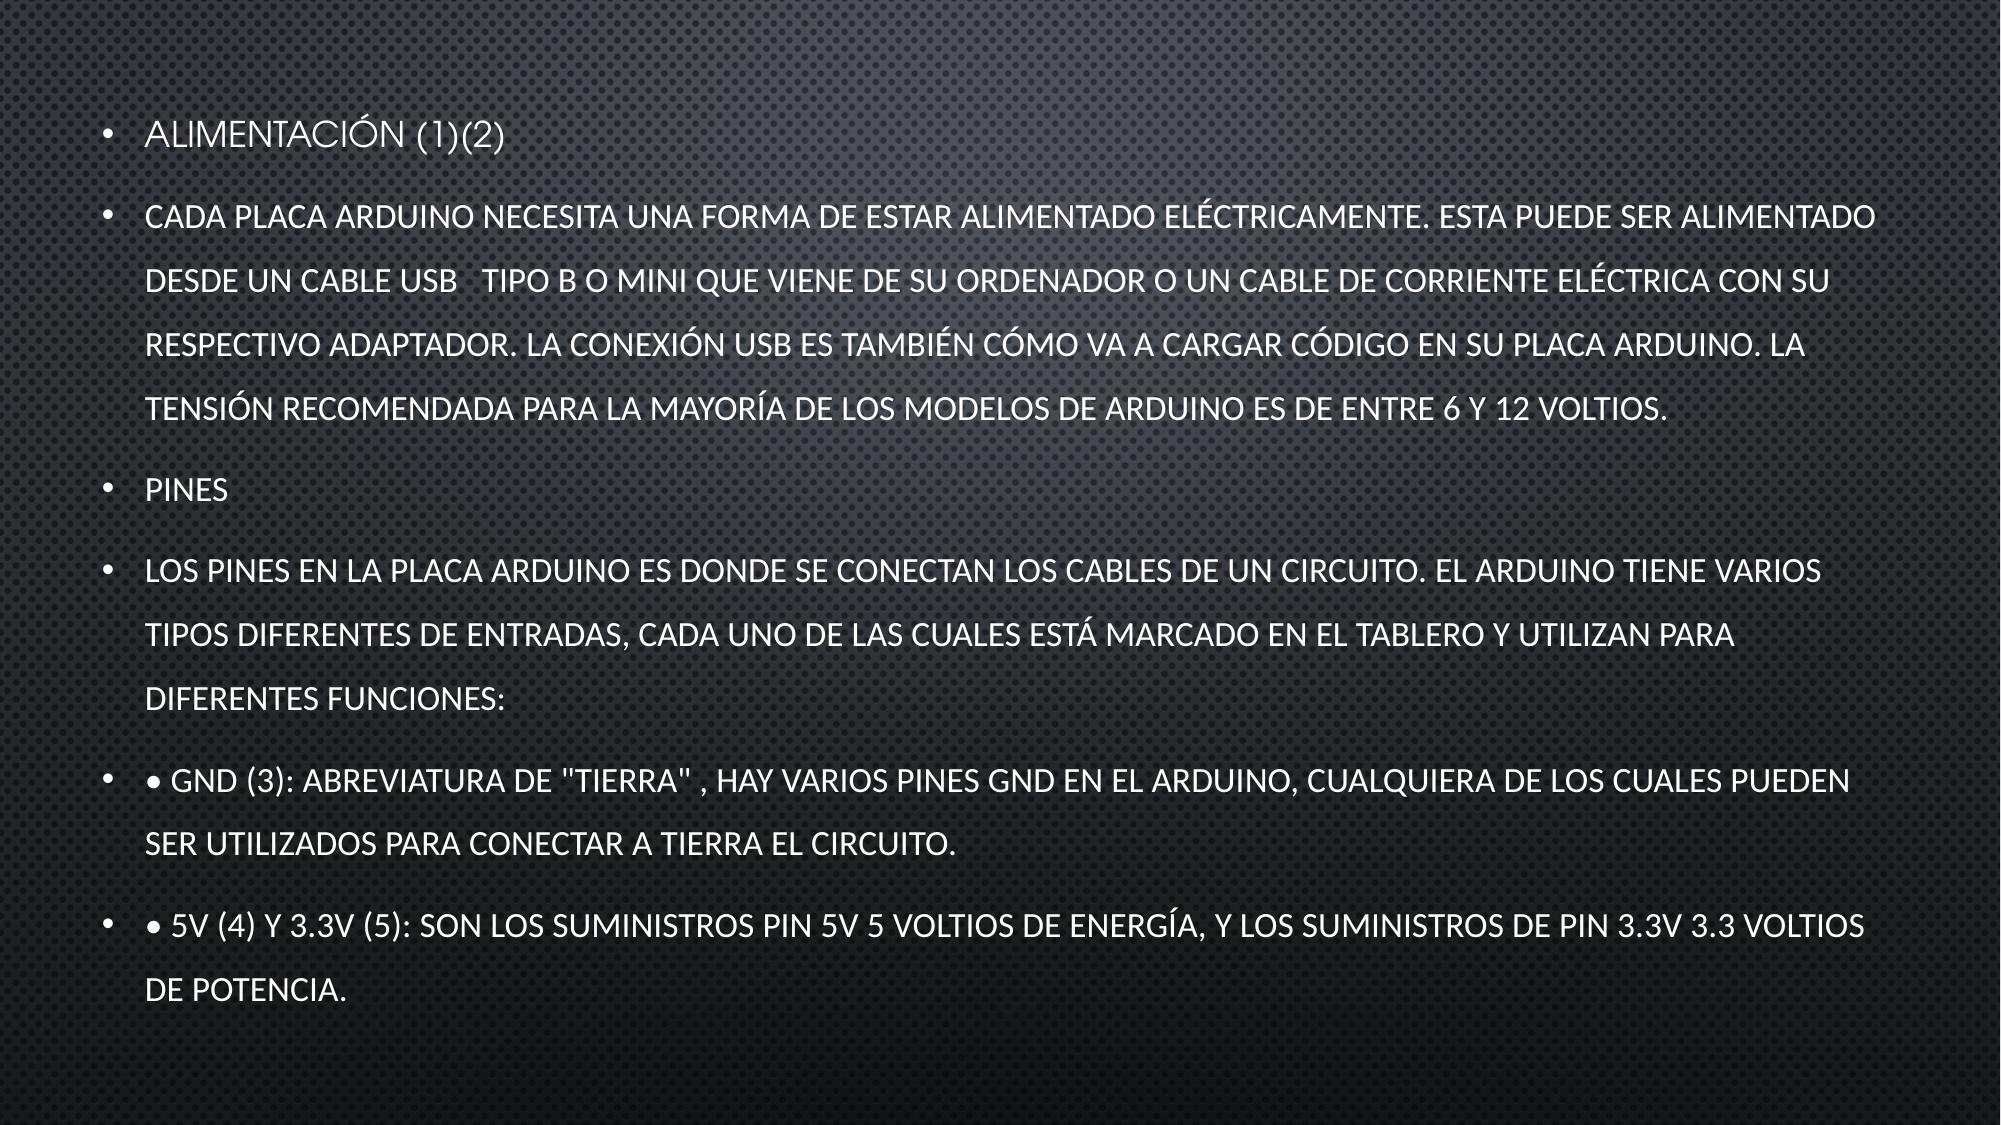

Alimentación (1)(2)
Cada placa Arduino necesita una forma de estar alimentado eléctricamente. Esta puede ser alimentado desde un cable USB   tipo B o mini que viene de su ordenador o un cable de corriente eléctrica con su respectivo adaptador. La conexión USB es también cómo va a cargar código en su placa Arduino. La tensión recomendada para la mayoría de los modelos de Arduino es de entre 6 y 12 voltios.
Pines
Los pines en la placa Arduino es donde se conectan los cables de un circuito. El Arduino tiene varios tipos diferentes de entradas, cada uno de las cuales está marcado en el tablero y utilizan para diferentes funciones:
• GND (3): Abreviatura de "tierra" , hay varios pines GND en el Arduino, cualquiera de los cuales pueden ser utilizados para conectar a tierra el circuito.
• 5V (4) y 3.3V (5): Son los suministros pin 5V 5 voltios de energía, y los suministros de pin 3.3V 3.3 voltios de potencia.